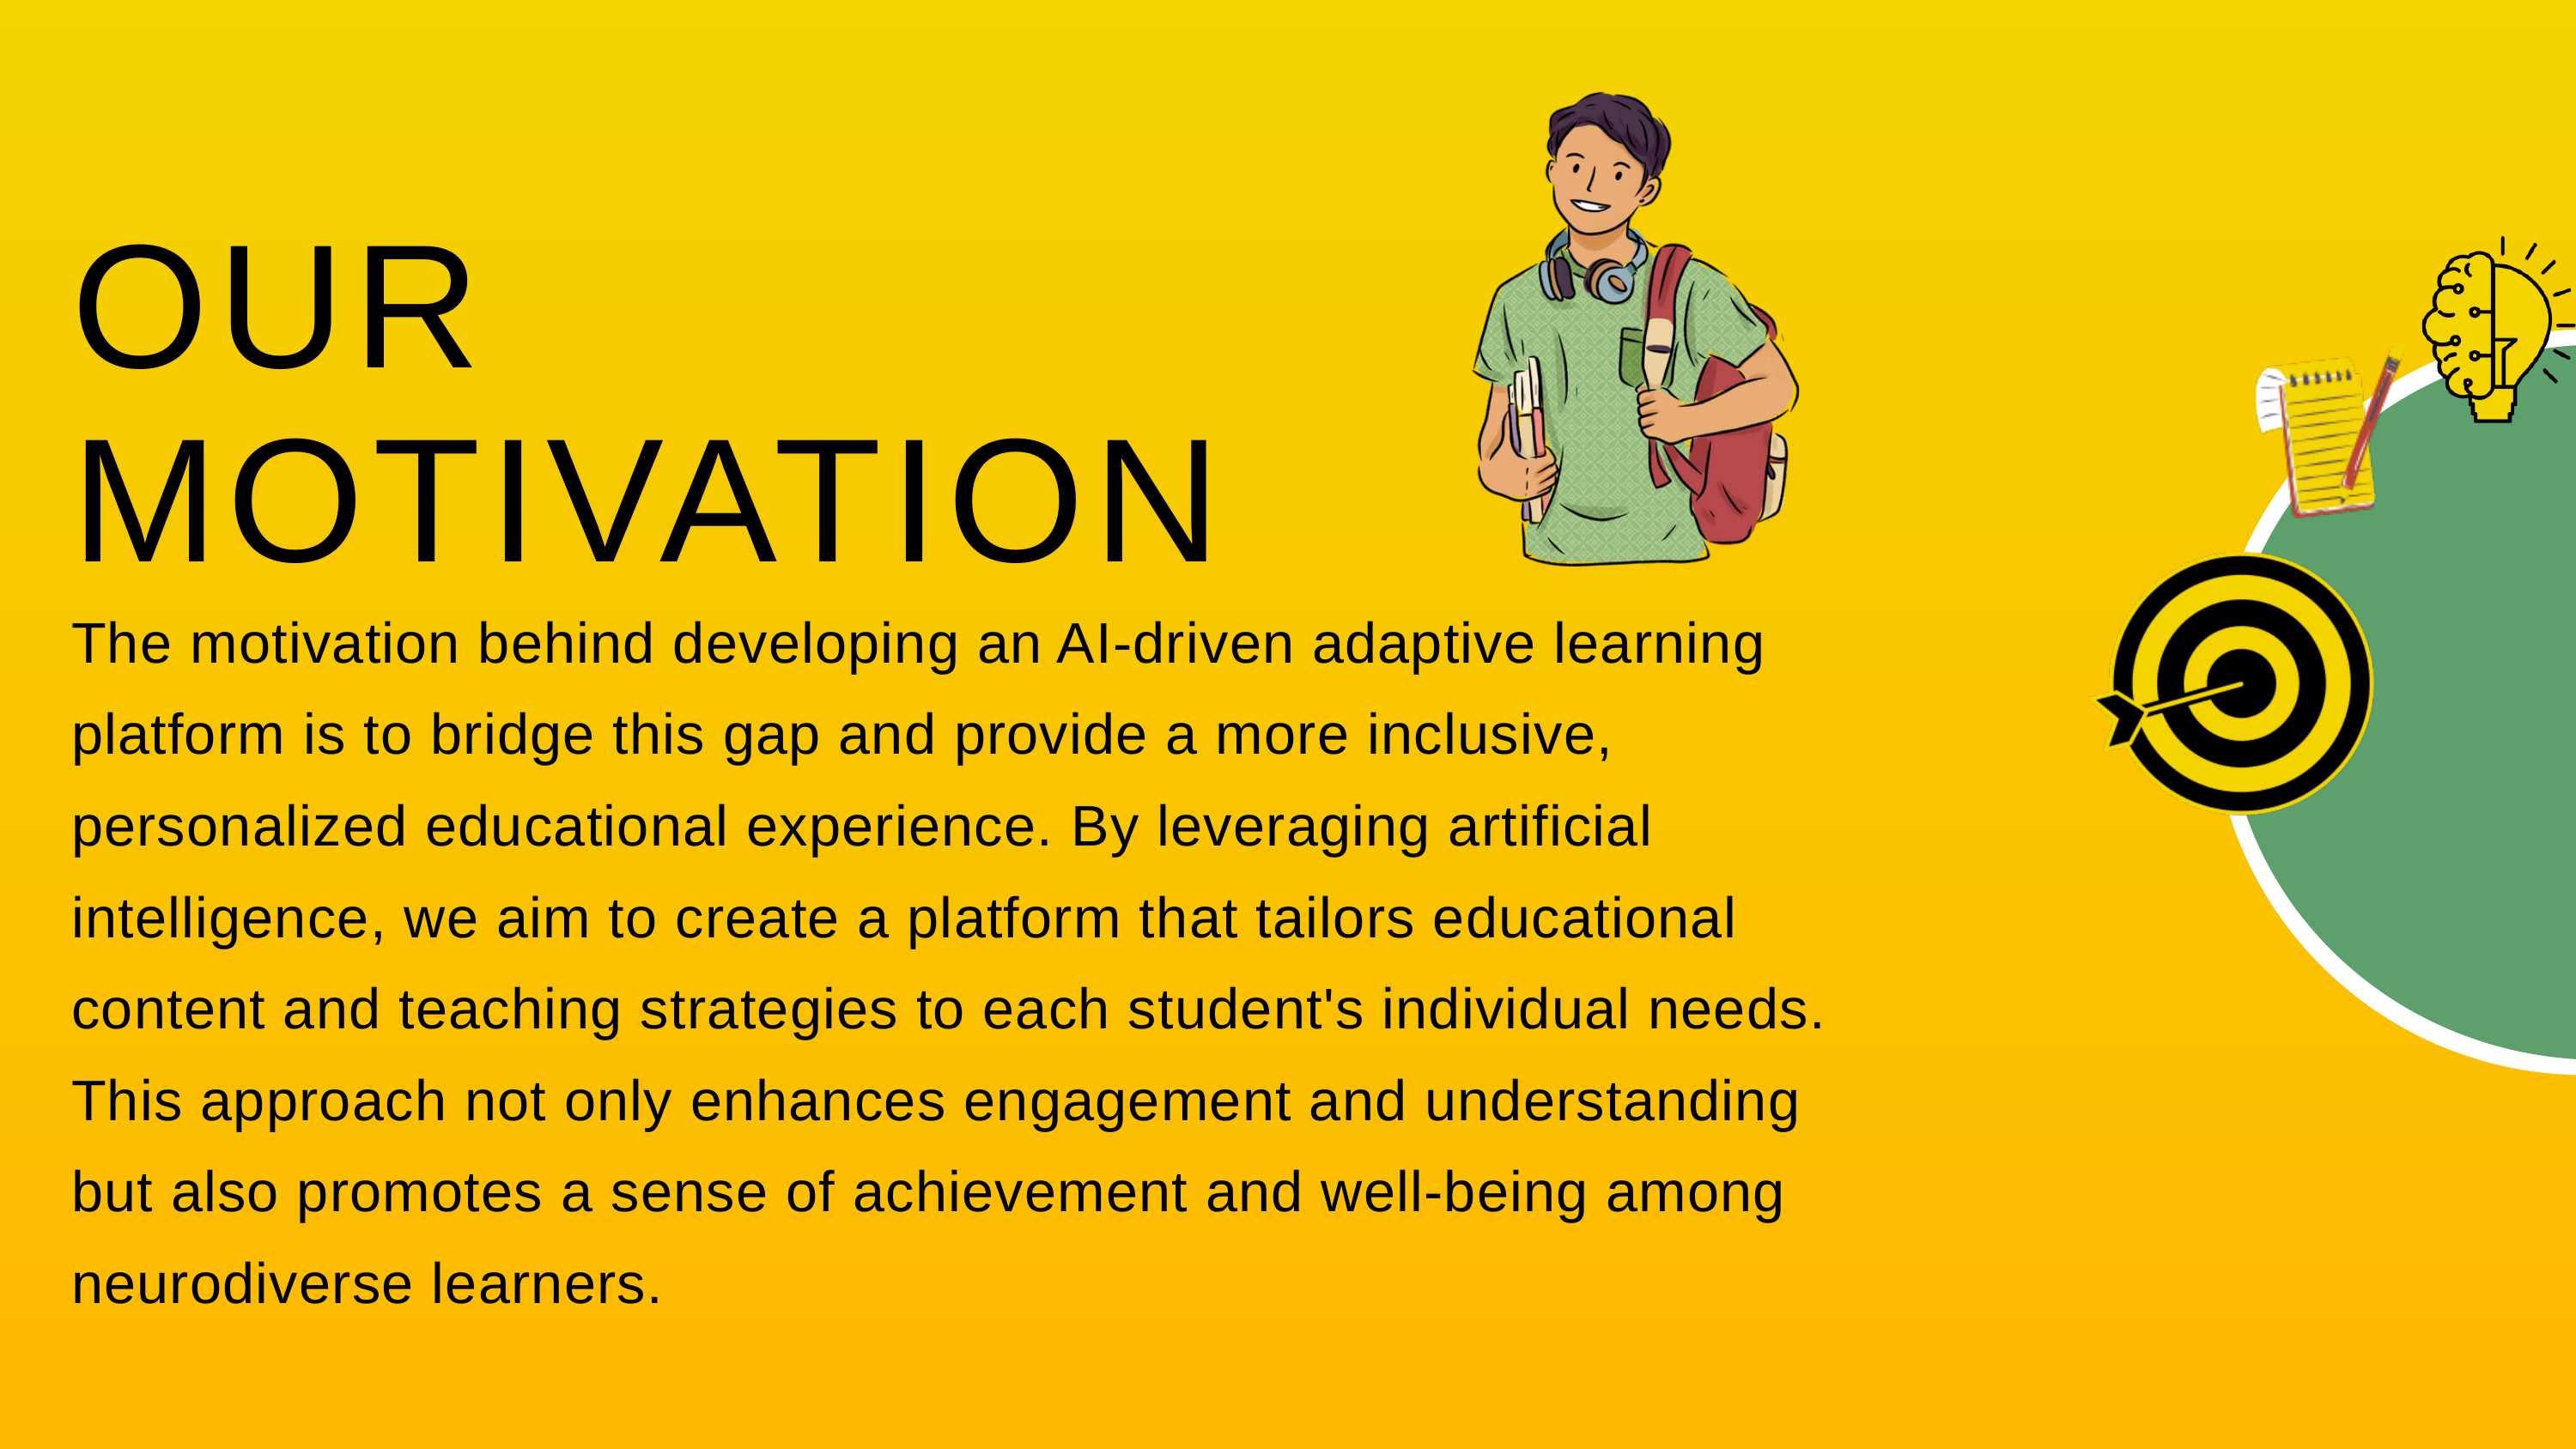

OUR MOTIVATION

The motivation behind developing an AI-driven adaptive learning platform is to bridge this gap and provide a more inclusive, personalized educational experience. By leveraging artificial intelligence, we aim to create a platform that tailors educational content and teaching strategies to each student's individual needs. This approach not only enhances engagement and understanding but also promotes a sense of achievement and well-being among neurodiverse learners.